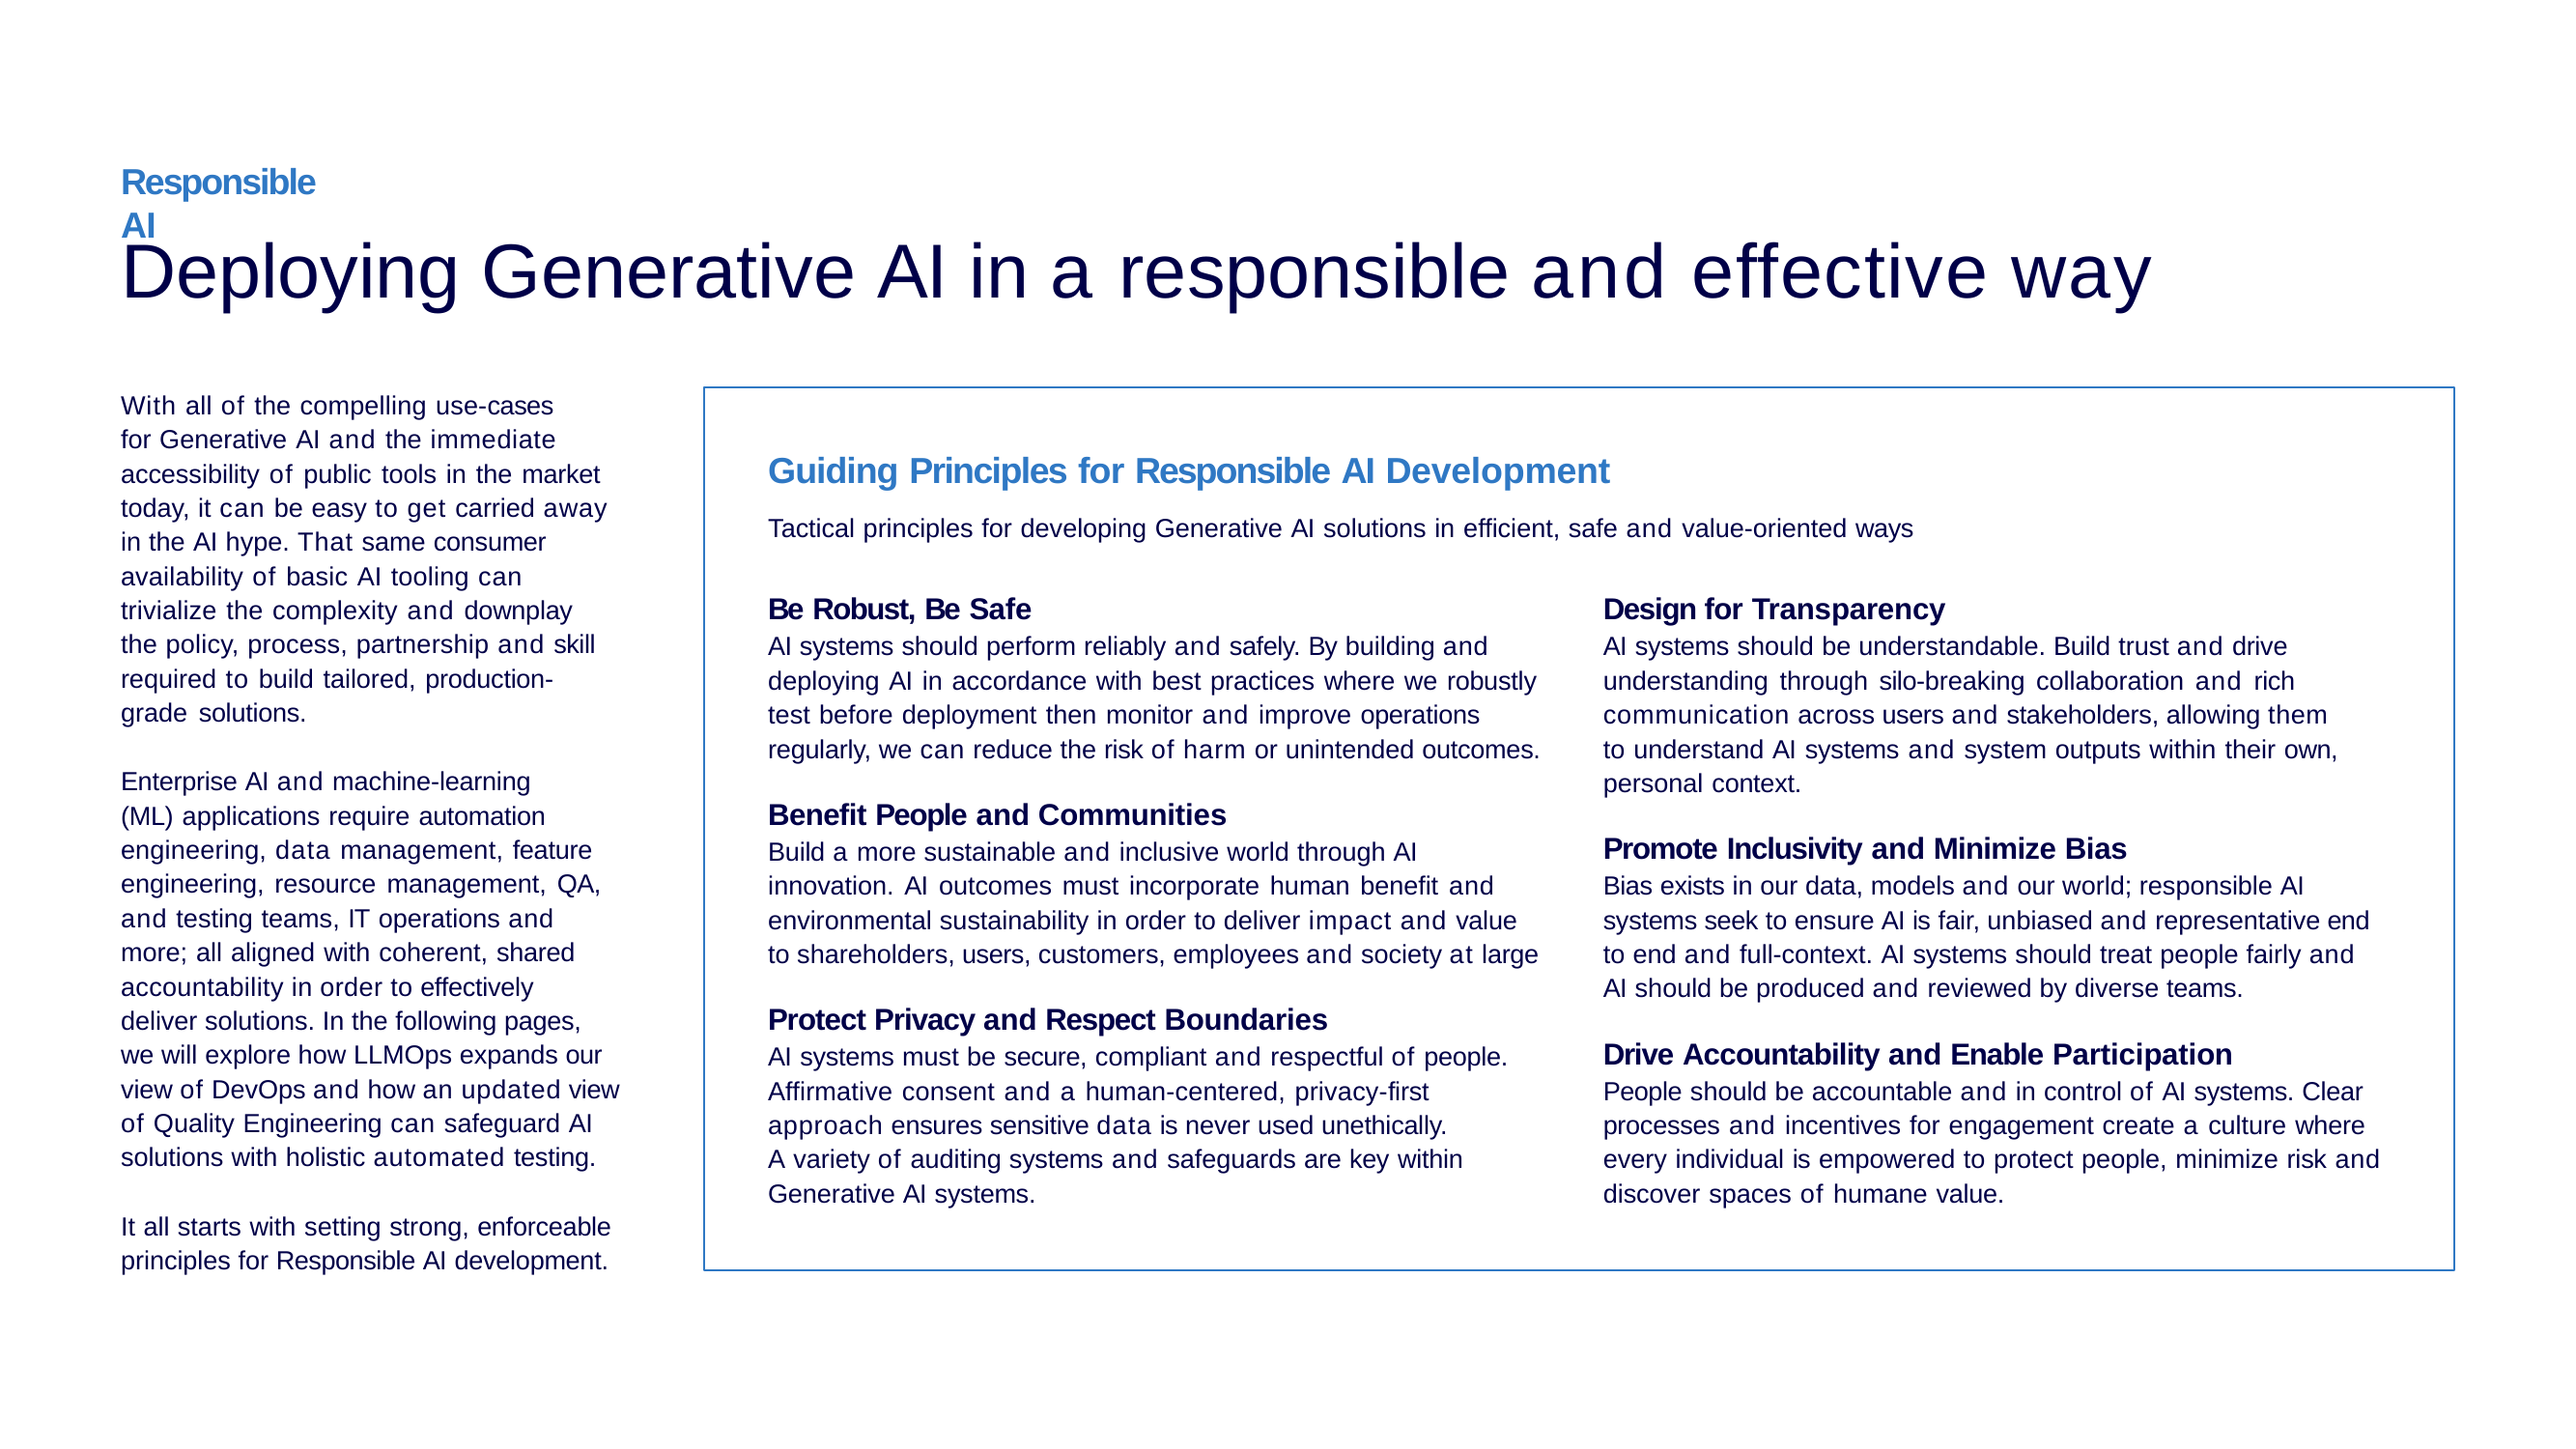

# Responsible AI
Deploying Generative AI in a responsible and effective way
With all of the compelling use-cases for Generative AI and the immediate
accessibility of public tools in the market today, it can be easy to get carried away in the AI hype. That same consumer availability of basic AI tooling can trivialize the complexity and downplay the policy, process, partnership and skill required to build tailored, production- grade solutions.

Guiding Principles for Responsible AI Development
Tactical principles for developing Generative AI solutions in efficient, safe and value-oriented ways
Design for Transparency
AI systems should be understandable. Build trust and drive understanding through silo-breaking collaboration and rich communication across users and stakeholders, allowing them to understand AI systems and system outputs within their own, personal context.
Be Robust, Be Safe
AI systems should perform reliably and safely. By building and deploying AI in accordance with best practices where we robustly test before deployment then monitor and improve operations regularly, we can reduce the risk of harm or unintended outcomes.
Enterprise AI and machine-learning (ML) applications require automation
engineering, data management, feature engineering, resource management, QA, and testing teams, IT operations and more; all aligned with coherent, shared accountability in order to effectively deliver solutions. In the following pages, we will explore how LLMOps expands our view of DevOps and how an updated view of Quality Engineering can safeguard AI solutions with holistic automated testing.
Benefit People and Communities
Build a more sustainable and inclusive world through AI innovation. AI outcomes must incorporate human benefit and environmental sustainability in order to deliver impact and value to shareholders, users, customers, employees and society at large
Promote Inclusivity and Minimize Bias
Bias exists in our data, models and our world; responsible AI systems seek to ensure AI is fair, unbiased and representative end to end and full-context. AI systems should treat people fairly and AI should be produced and reviewed by diverse teams.
Protect Privacy and Respect Boundaries
AI systems must be secure, compliant and respectful of people. Affirmative consent and a human-centered, privacy-first approach ensures sensitive data is never used unethically.
A variety of auditing systems and safeguards are key within Generative AI systems.
Drive Accountability and Enable Participation
People should be accountable and in control of AI systems. Clear processes and incentives for engagement create a culture where every individual is empowered to protect people, minimize risk and discover spaces of humane value.
It all starts with setting strong, enforceable principles for Responsible AI development.
22
The Generative AI Handbook